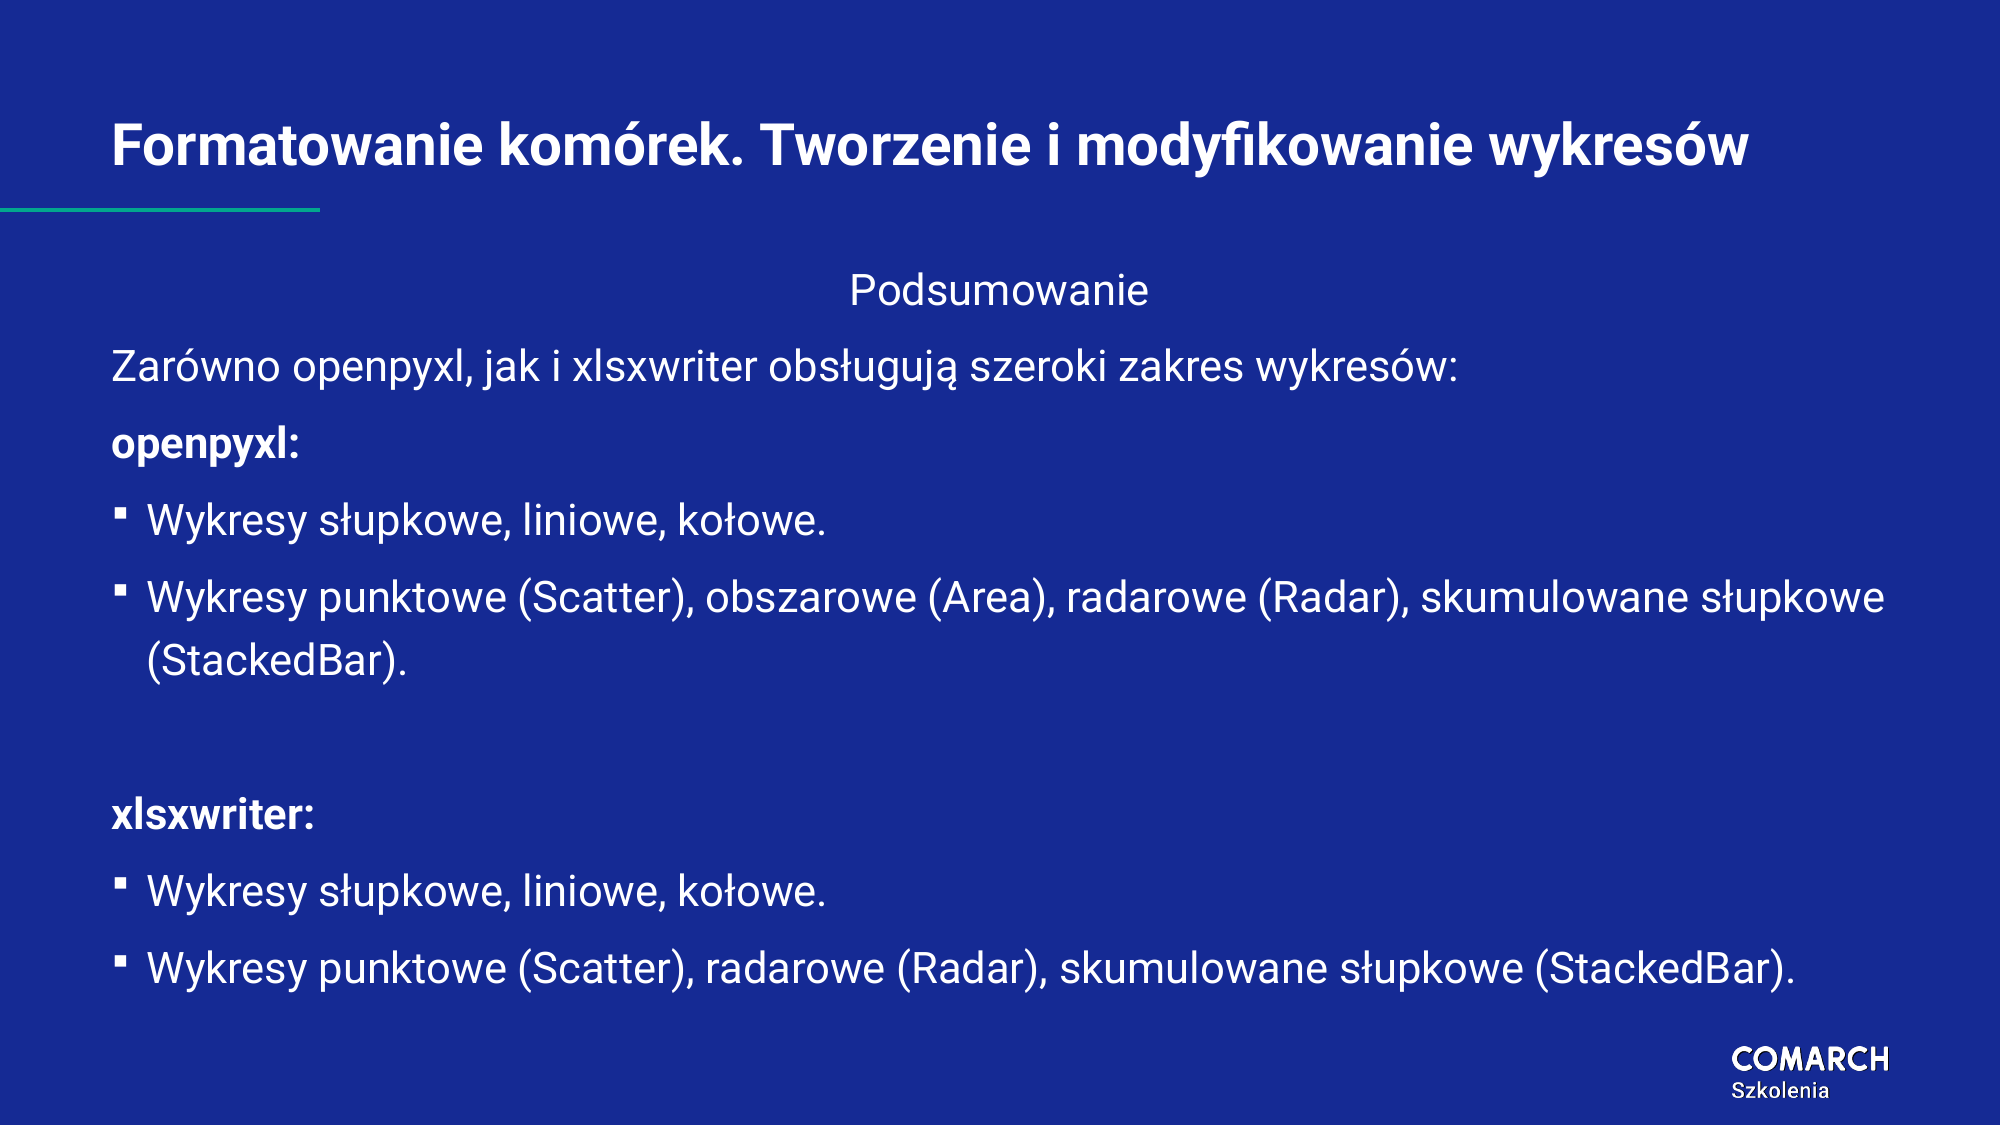

# Formatowanie komórek. Tworzenie i modyfikowanie wykresów
Podsumowanie
Zarówno openpyxl, jak i xlsxwriter obsługują szeroki zakres wykresów:
openpyxl:
Wykresy słupkowe, liniowe, kołowe.
Wykresy punktowe (Scatter), obszarowe (Area), radarowe (Radar), skumulowane słupkowe (StackedBar).

xlsxwriter:
Wykresy słupkowe, liniowe, kołowe.
Wykresy punktowe (Scatter), radarowe (Radar), skumulowane słupkowe (StackedBar).